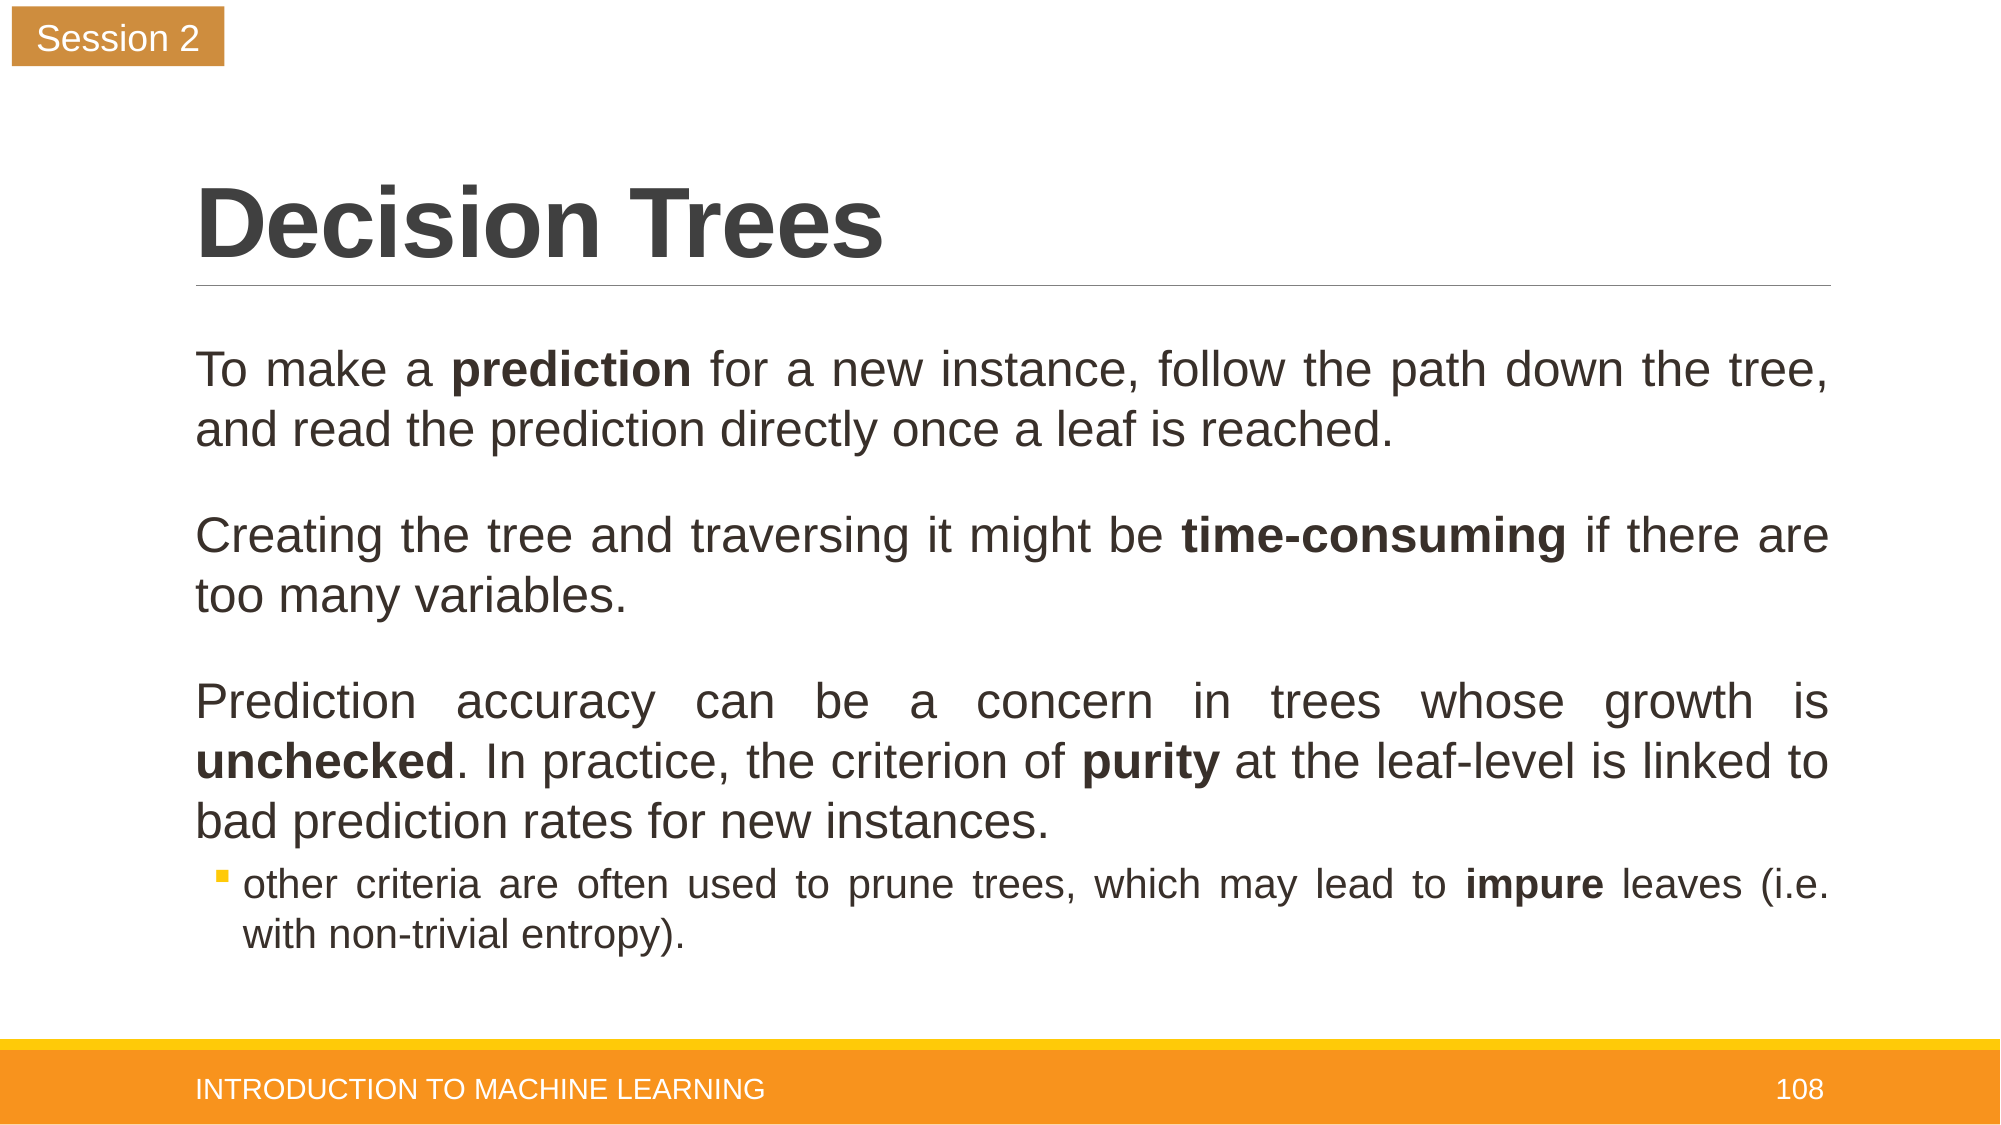

Session 2
# Decision Trees
To make a prediction for a new instance, follow the path down the tree, and read the prediction directly once a leaf is reached.
Creating the tree and traversing it might be time-consuming if there are too many variables.
Prediction accuracy can be a concern in trees whose growth is unchecked. In practice, the criterion of purity at the leaf-level is linked to bad prediction rates for new instances.
other criteria are often used to prune trees, which may lead to impure leaves (i.e. with non-trivial entropy).
INTRODUCTION TO MACHINE LEARNING
108